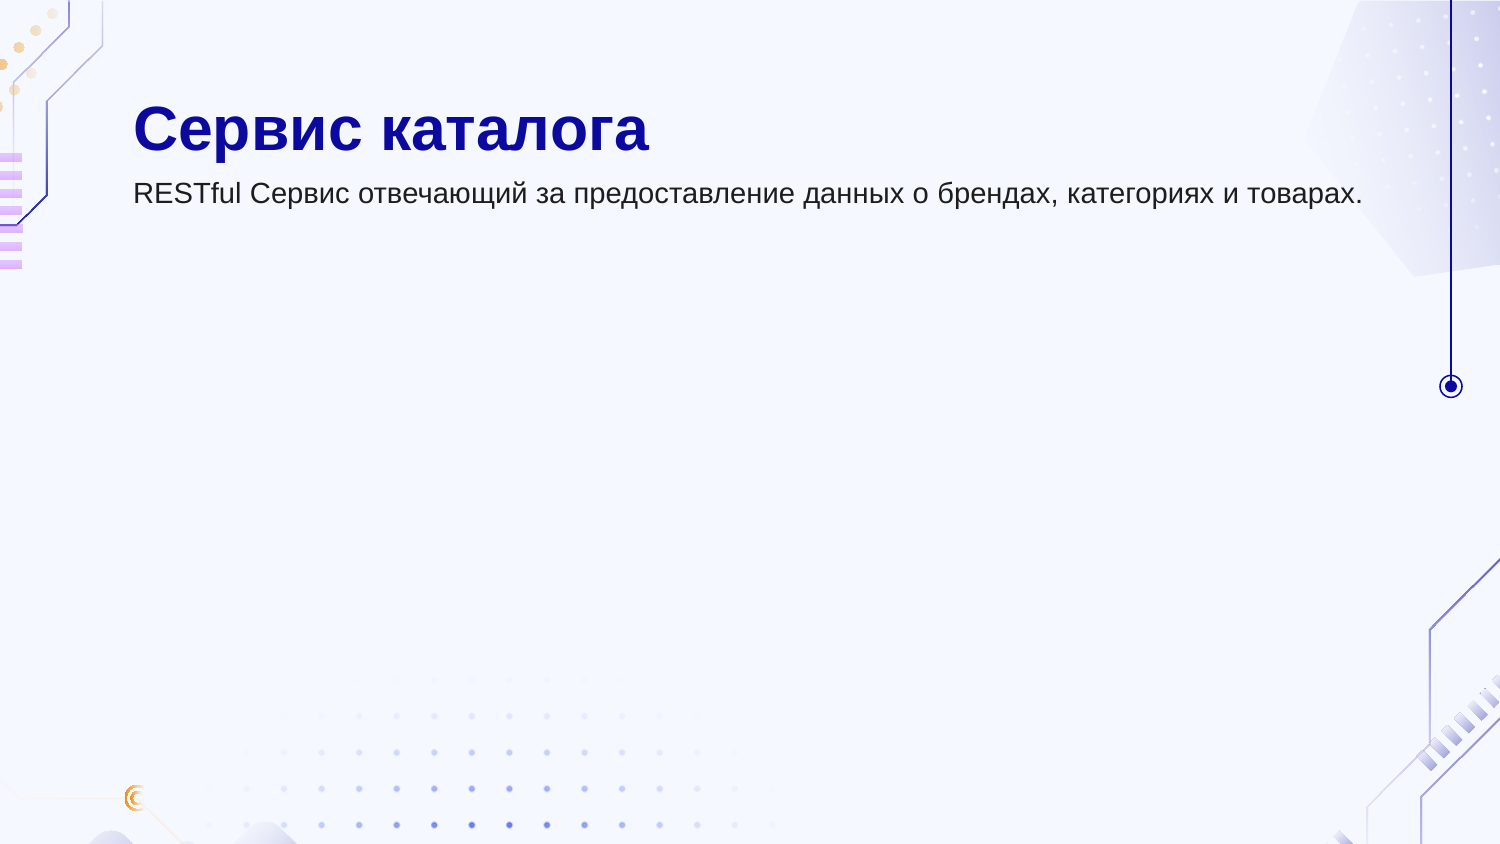

# Сервис каталога
RESTful Сервис отвечающий за предоставление данных о брендах, категориях и товарах.